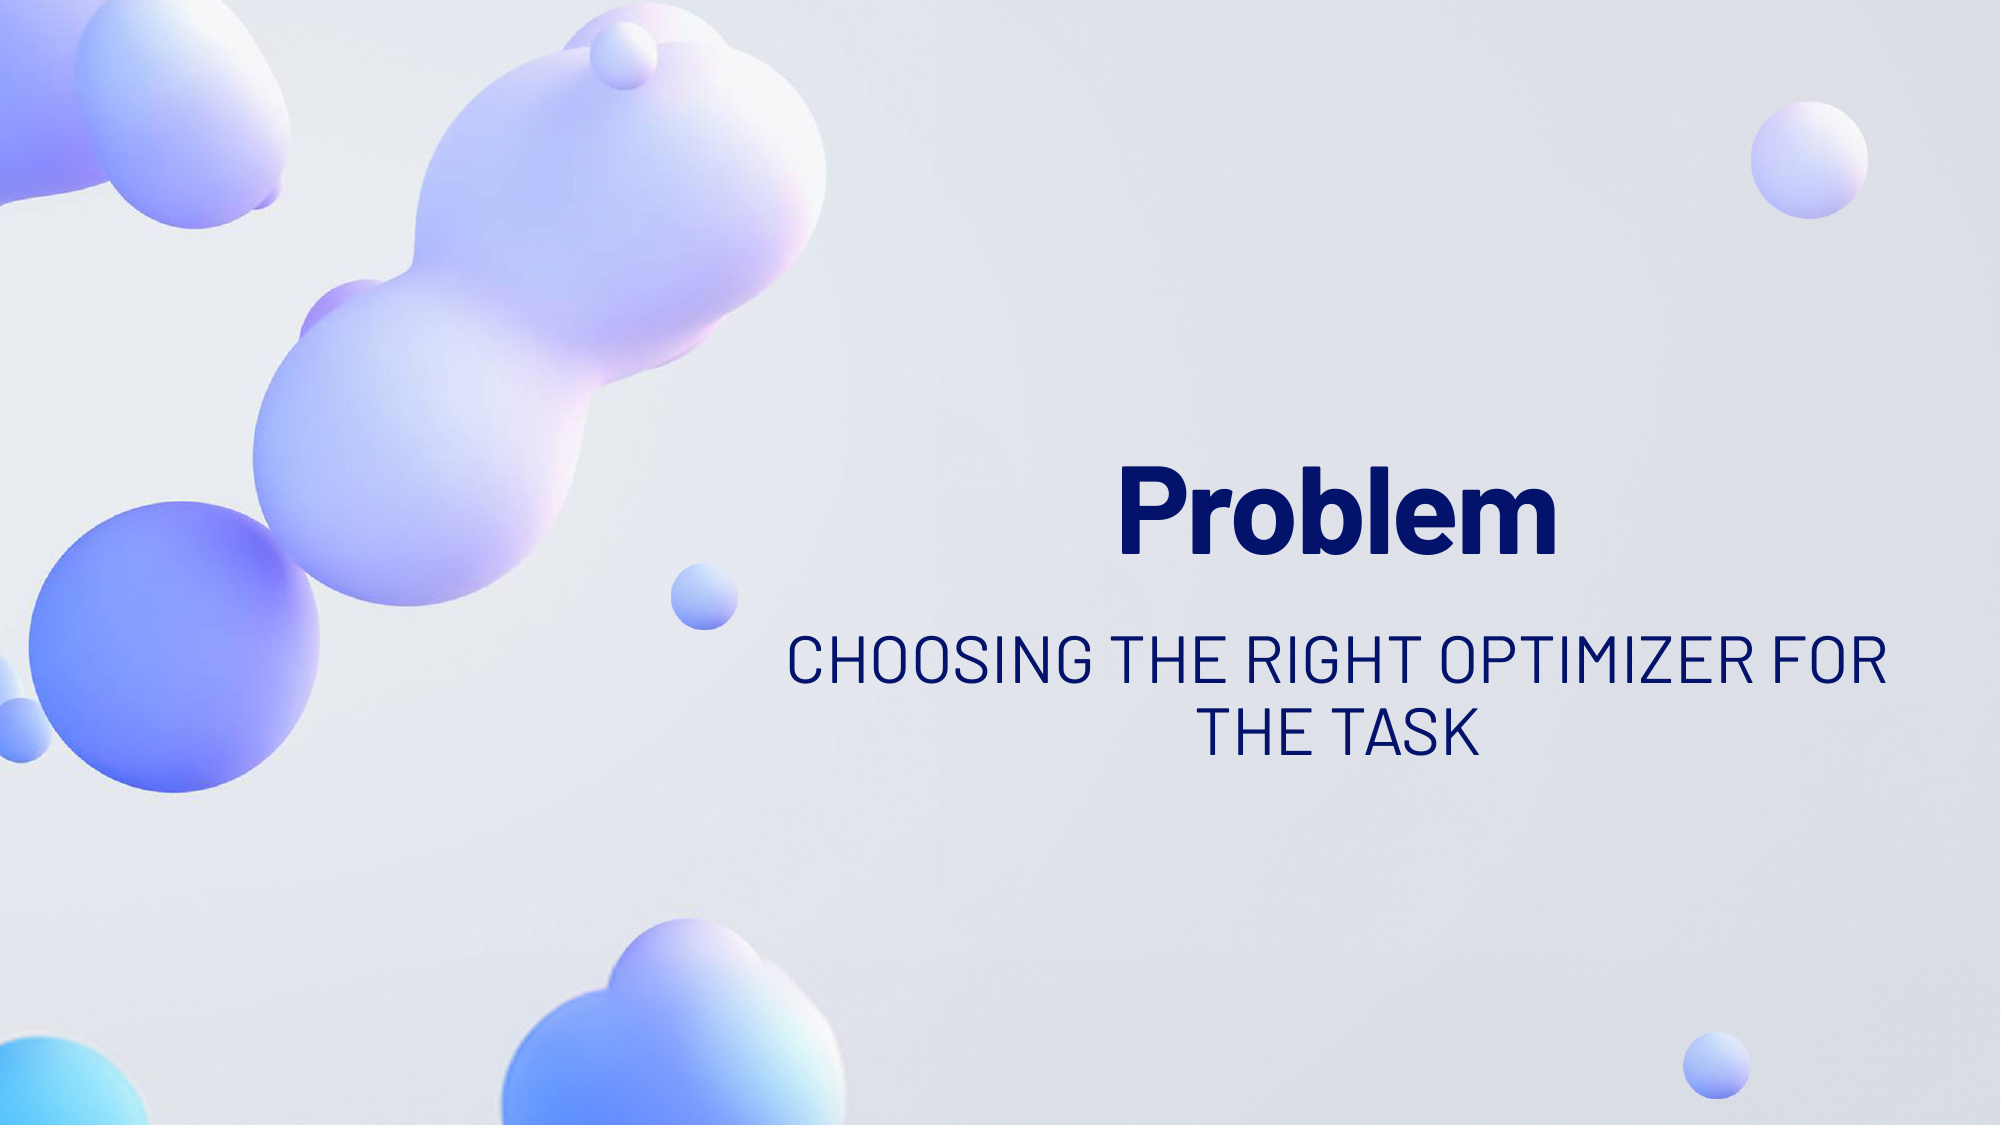

# Problem
Choosing the right optimizer for the task